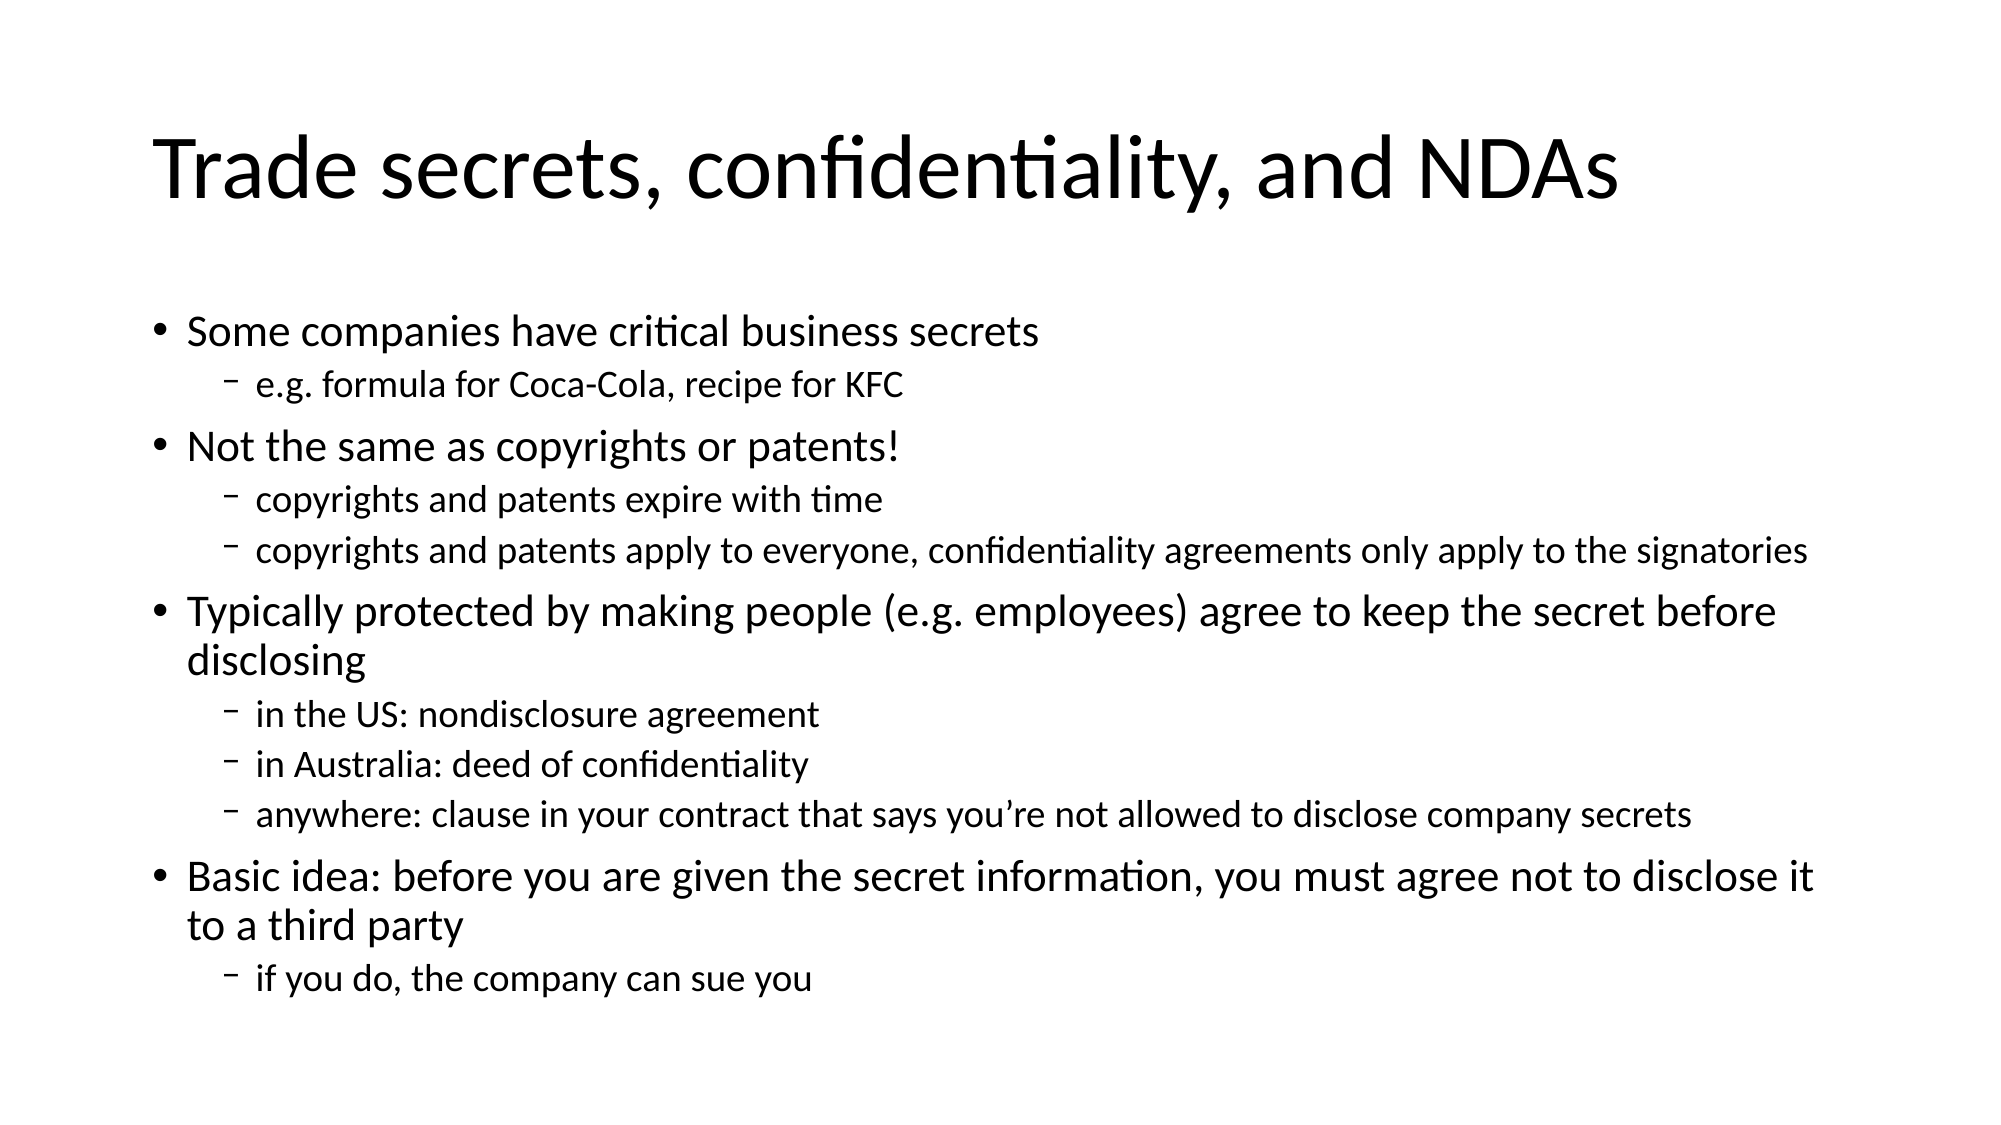

# Trade secrets, confidentiality, and NDAs
Some companies have critical business secrets
e.g. formula for Coca-Cola, recipe for KFC
Not the same as copyrights or patents!
copyrights and patents expire with time
copyrights and patents apply to everyone, confidentiality agreements only apply to the signatories
Typically protected by making people (e.g. employees) agree to keep the secret before disclosing
in the US: nondisclosure agreement
in Australia: deed of confidentiality
anywhere: clause in your contract that says you’re not allowed to disclose company secrets
Basic idea: before you are given the secret information, you must agree not to disclose it to a third party
if you do, the company can sue you